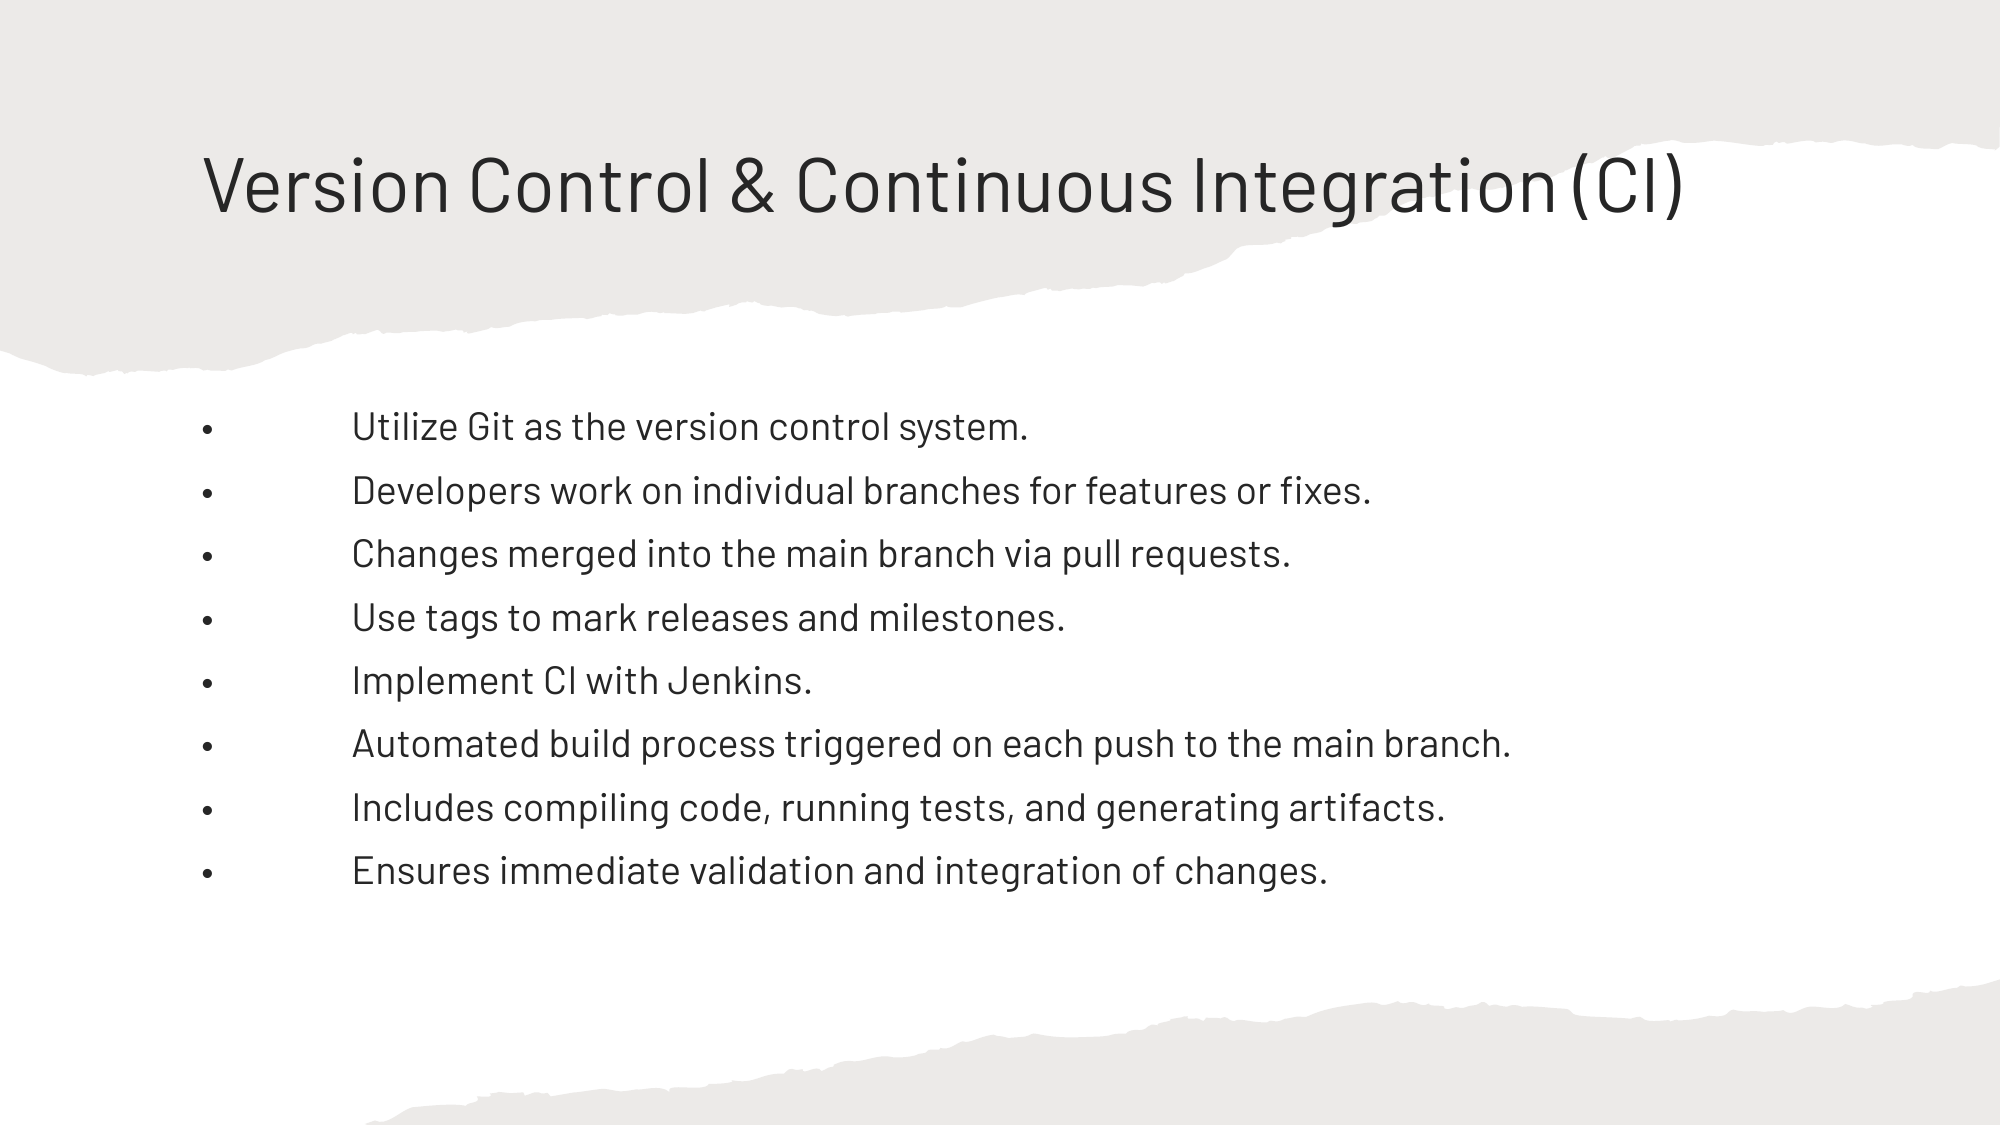

# Version Control & Continuous Integration (CI)
•	Utilize Git as the version control system.
•	Developers work on individual branches for features or fixes.
•	Changes merged into the main branch via pull requests.
•	Use tags to mark releases and milestones.
•	Implement CI with Jenkins.
•	Automated build process triggered on each push to the main branch.
•	Includes compiling code, running tests, and generating artifacts.
•	Ensures immediate validation and integration of changes.